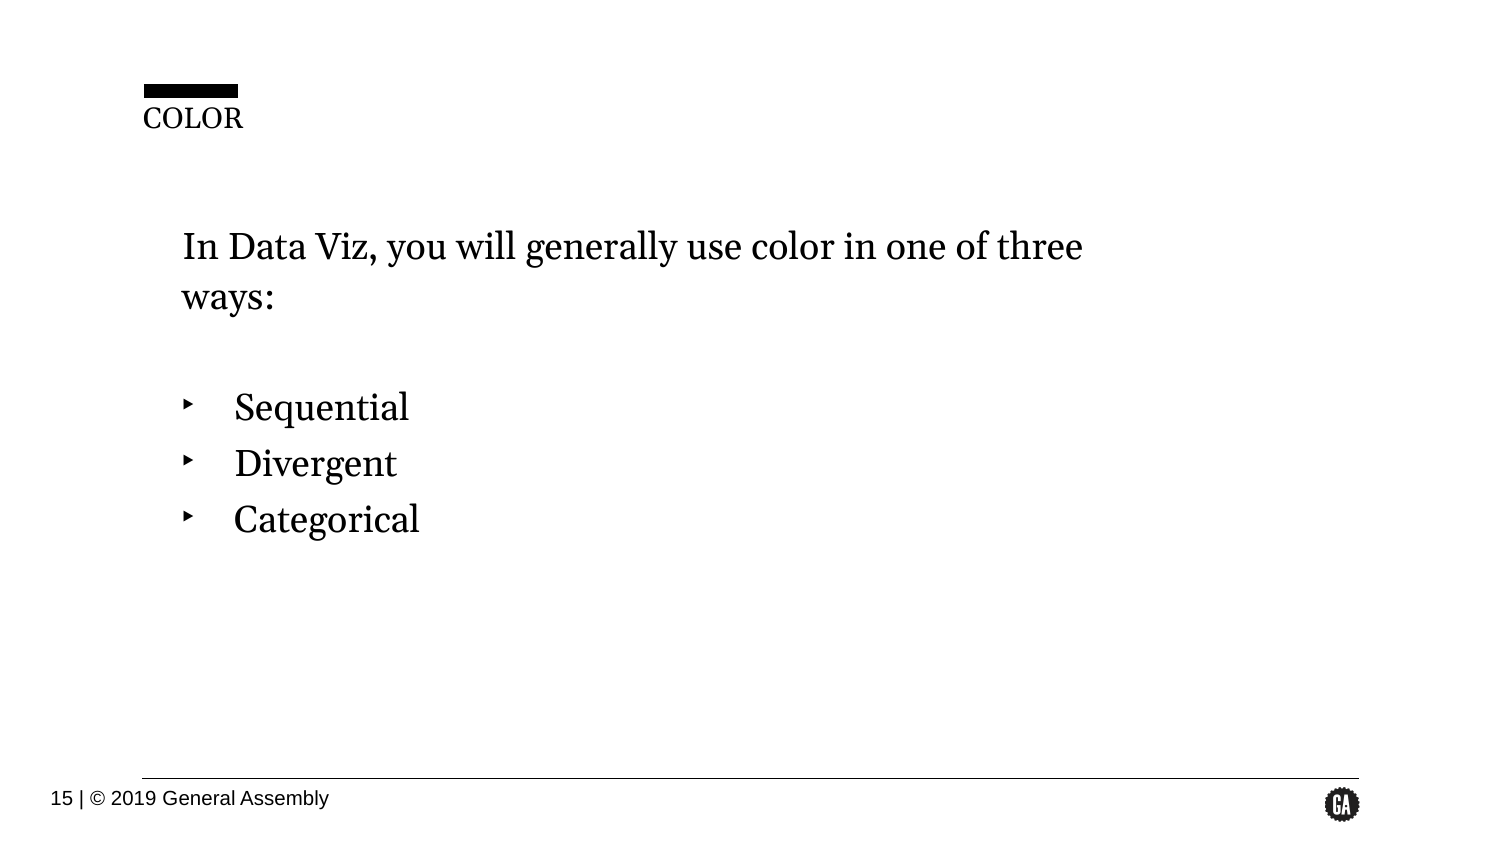

COLOR

In Data Viz, you will generally use color in one of three ways:

Sequential
Divergent
Categorical